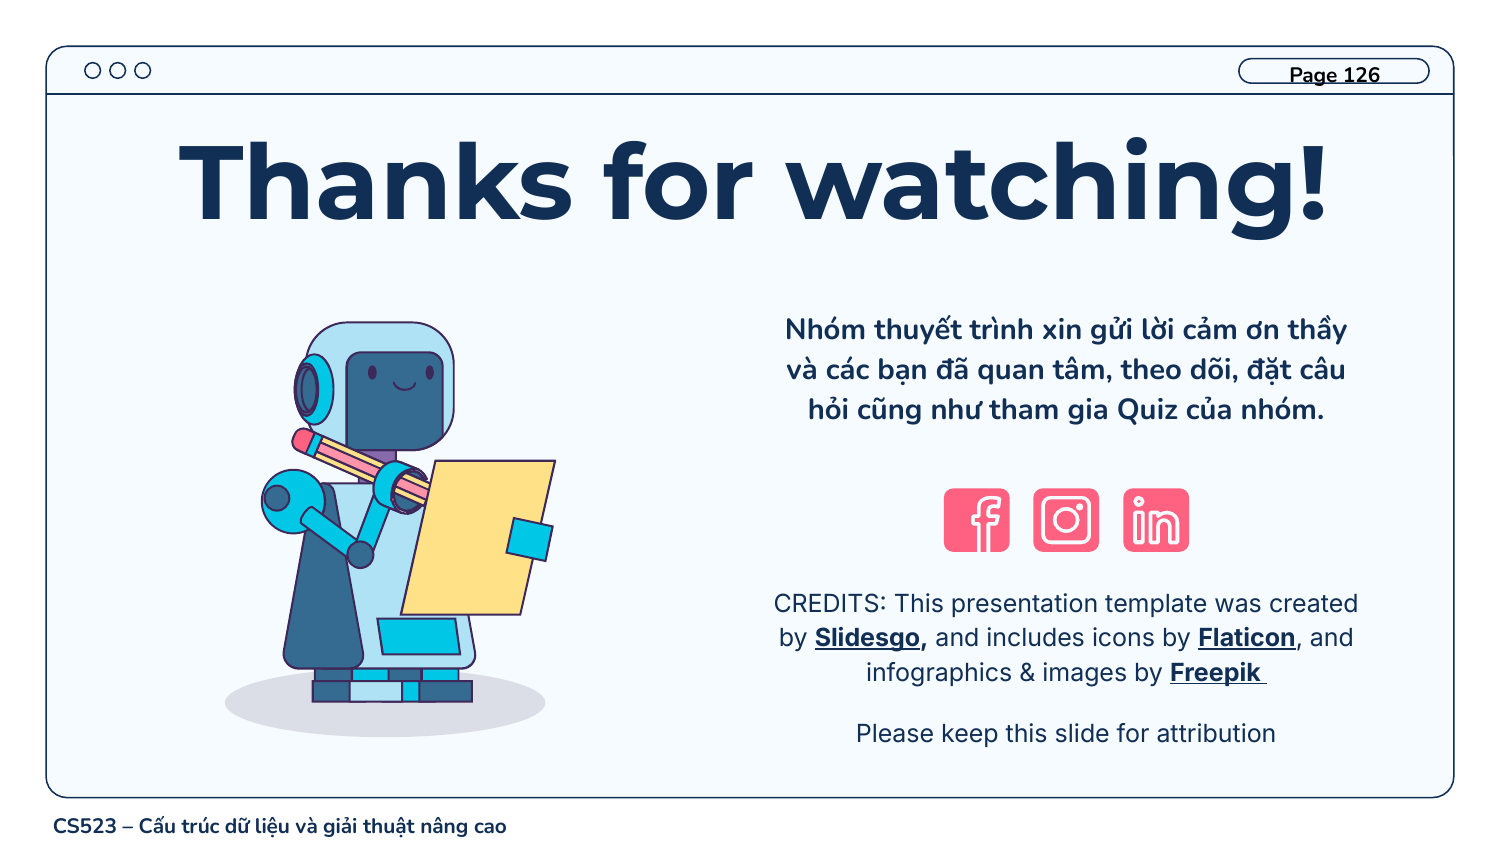

Page 126
# Thanks for watching!
Nhóm thuyết trình xin gửi lời cảm ơn thầy và các bạn đã quan tâm, theo dõi, đặt câu hỏi cũng như tham gia Quiz của nhóm.

Please keep this slide for attribution
CS523 – Cấu trúc dữ liệu và giải thuật nâng cao